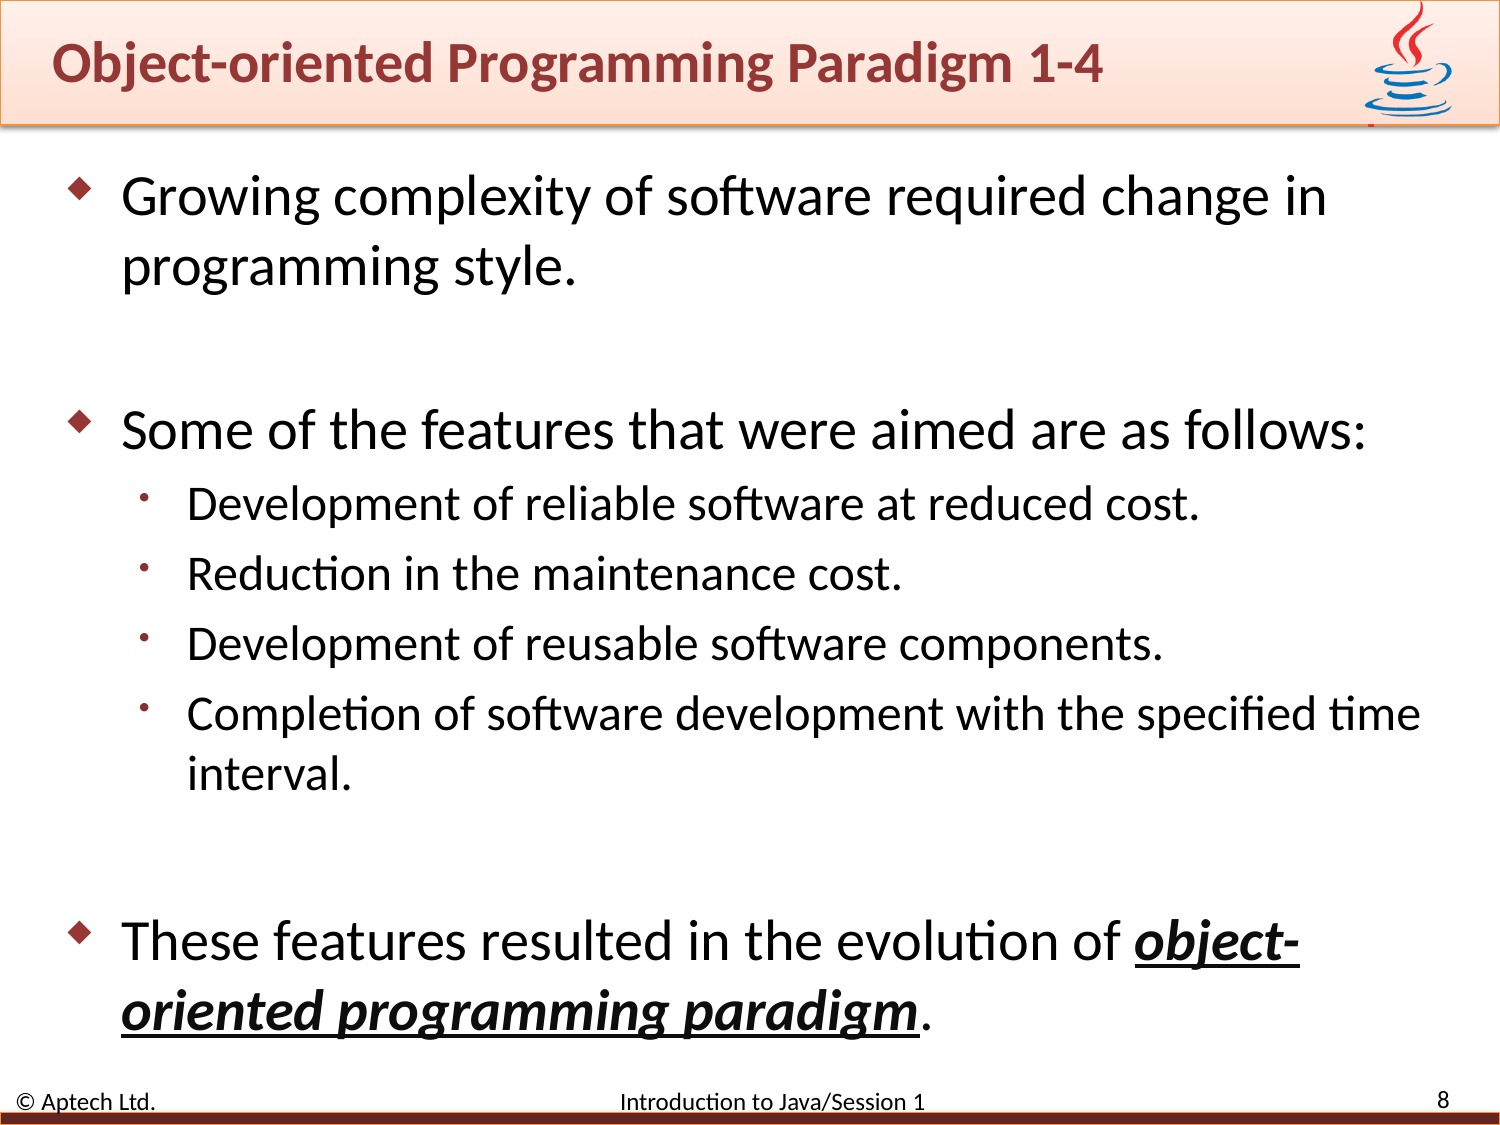

# Object-oriented Programming Paradigm 1-4
Growing complexity of software required change in programming style.

Some of the features that were aimed are as follows:
Development of reliable software at reduced cost.
Reduction in the maintenance cost.
Development of reusable software components.
Completion of software development with the specified time interval.

These features resulted in the evolution of object-oriented programming paradigm.
8
© Aptech Ltd.                                                                                 Introduction to Java/Session 1